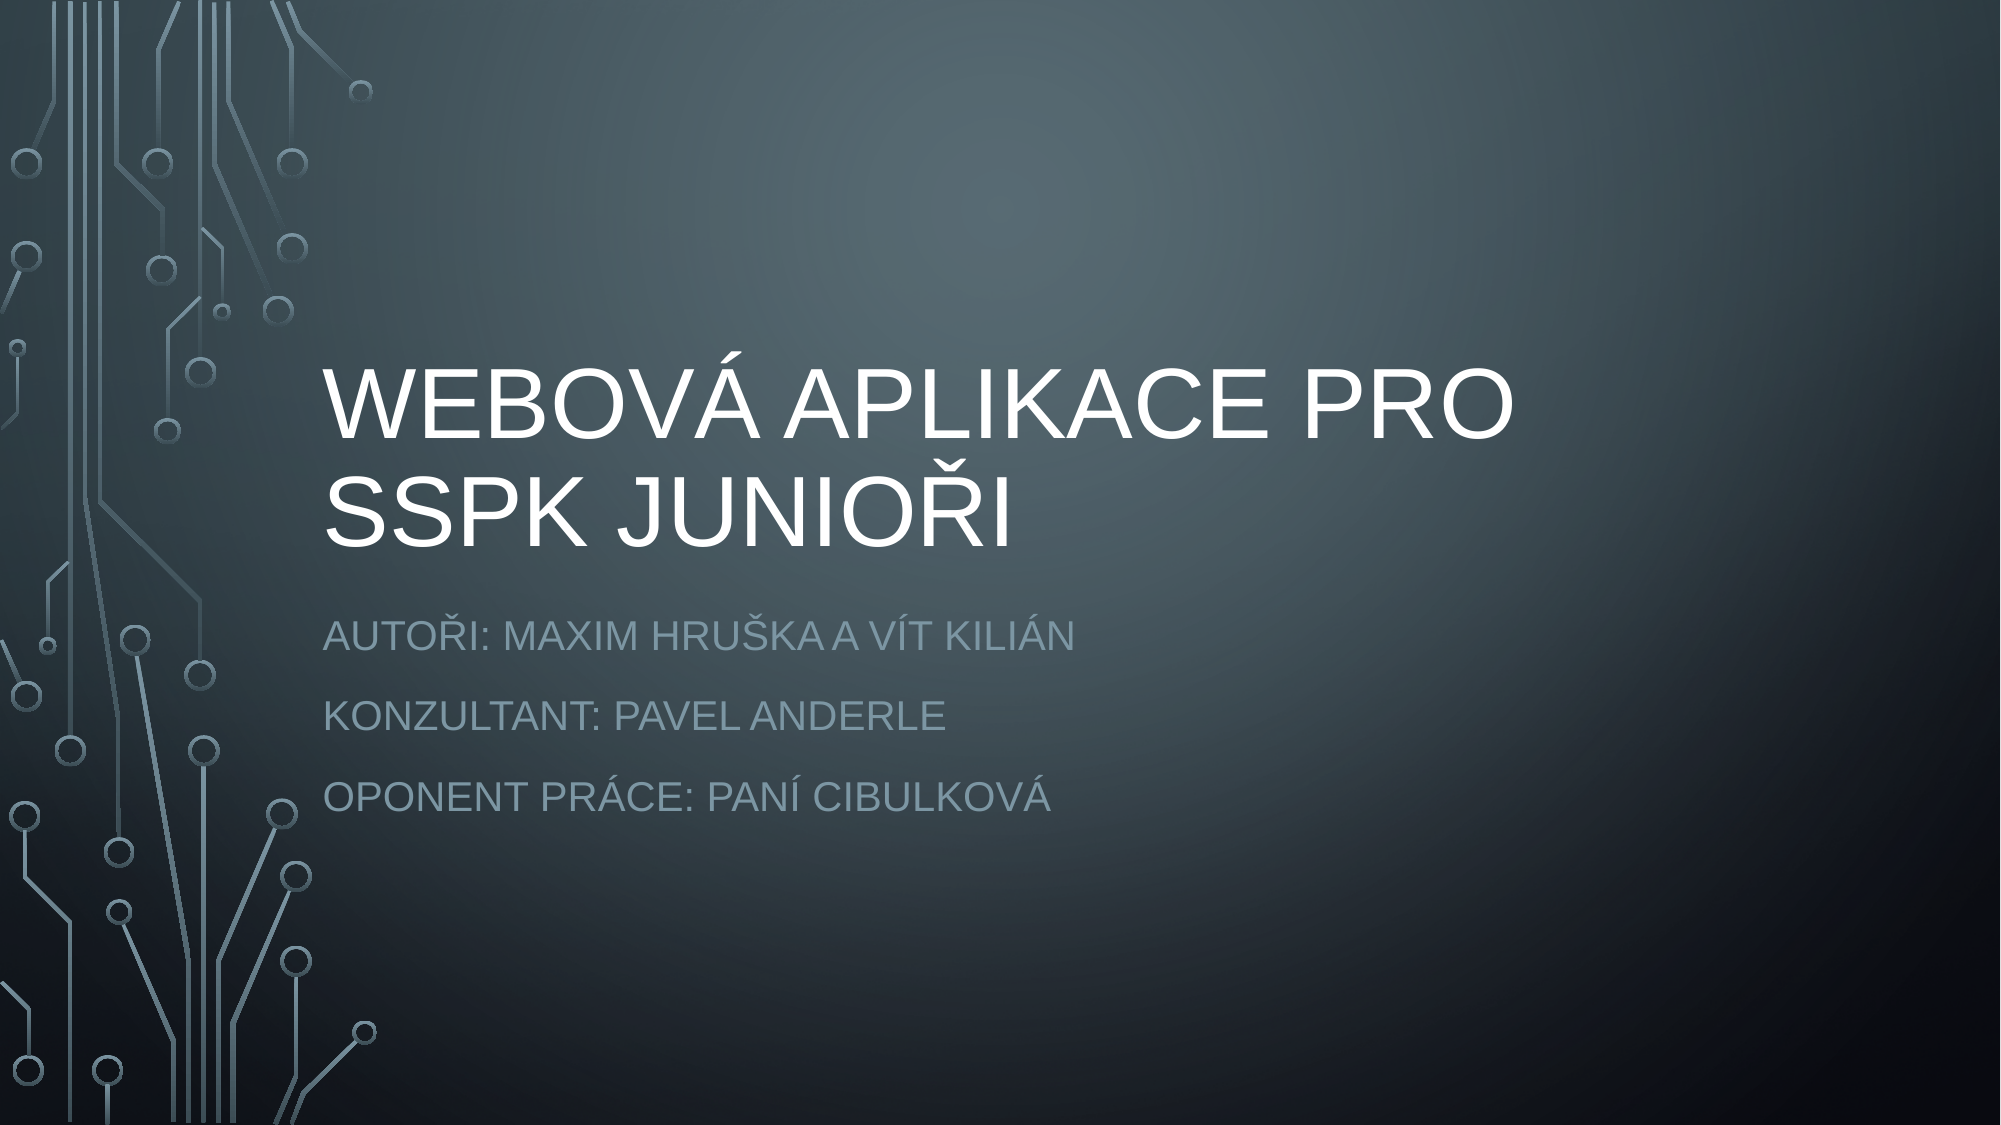

# Webová aplikace pro SSPK Junioři
Autoři: Maxim hruška a vít kilián
Konzultant: Pavel Anderle
Oponent práce: Paní Cibulková